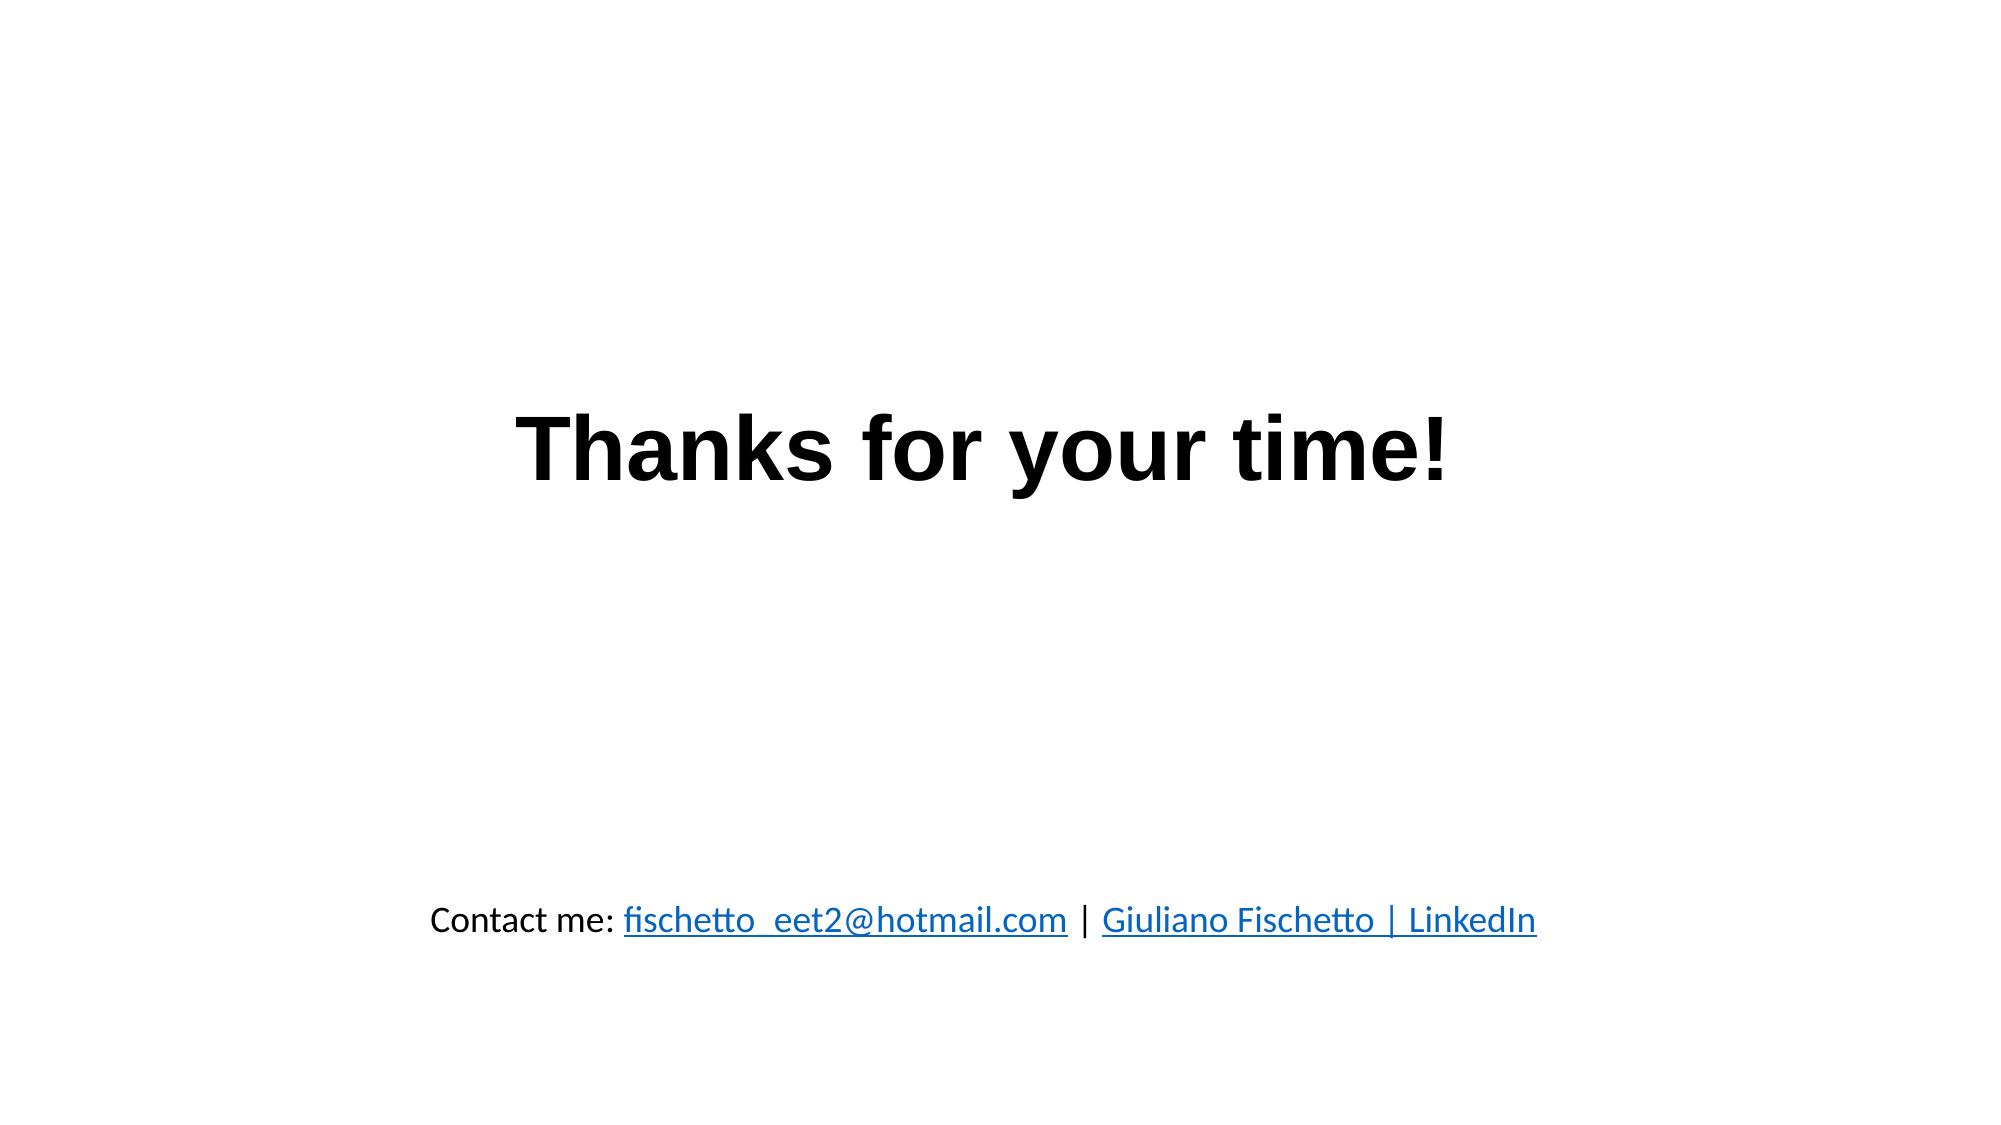

# Thanks for your time!
Contact me: fischetto_eet2@hotmail.com | Giuliano Fischetto | LinkedIn